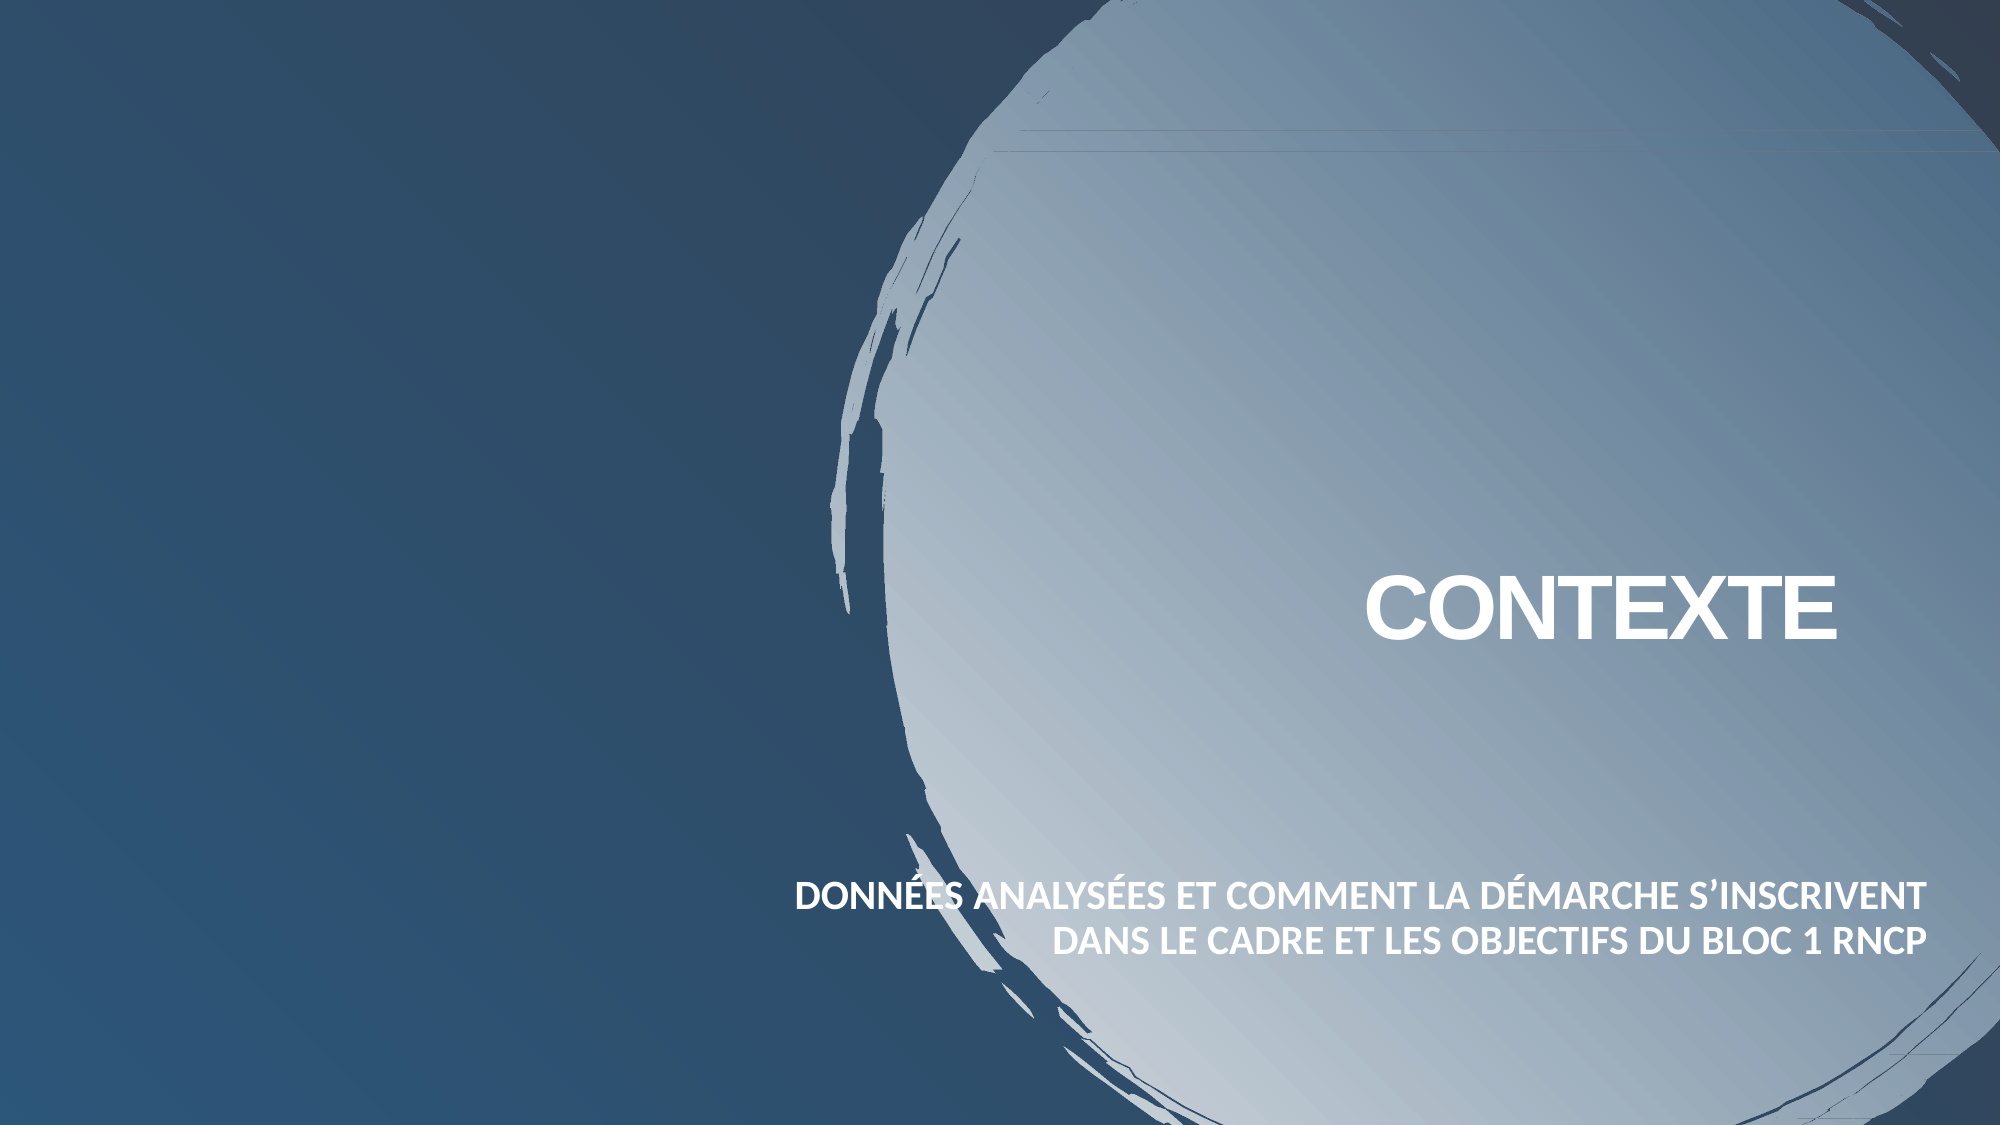

# Contexte
Données analysées et comment la démarche s’inscrivent dans le cadre et les objectifs du bloc 1 RNCP